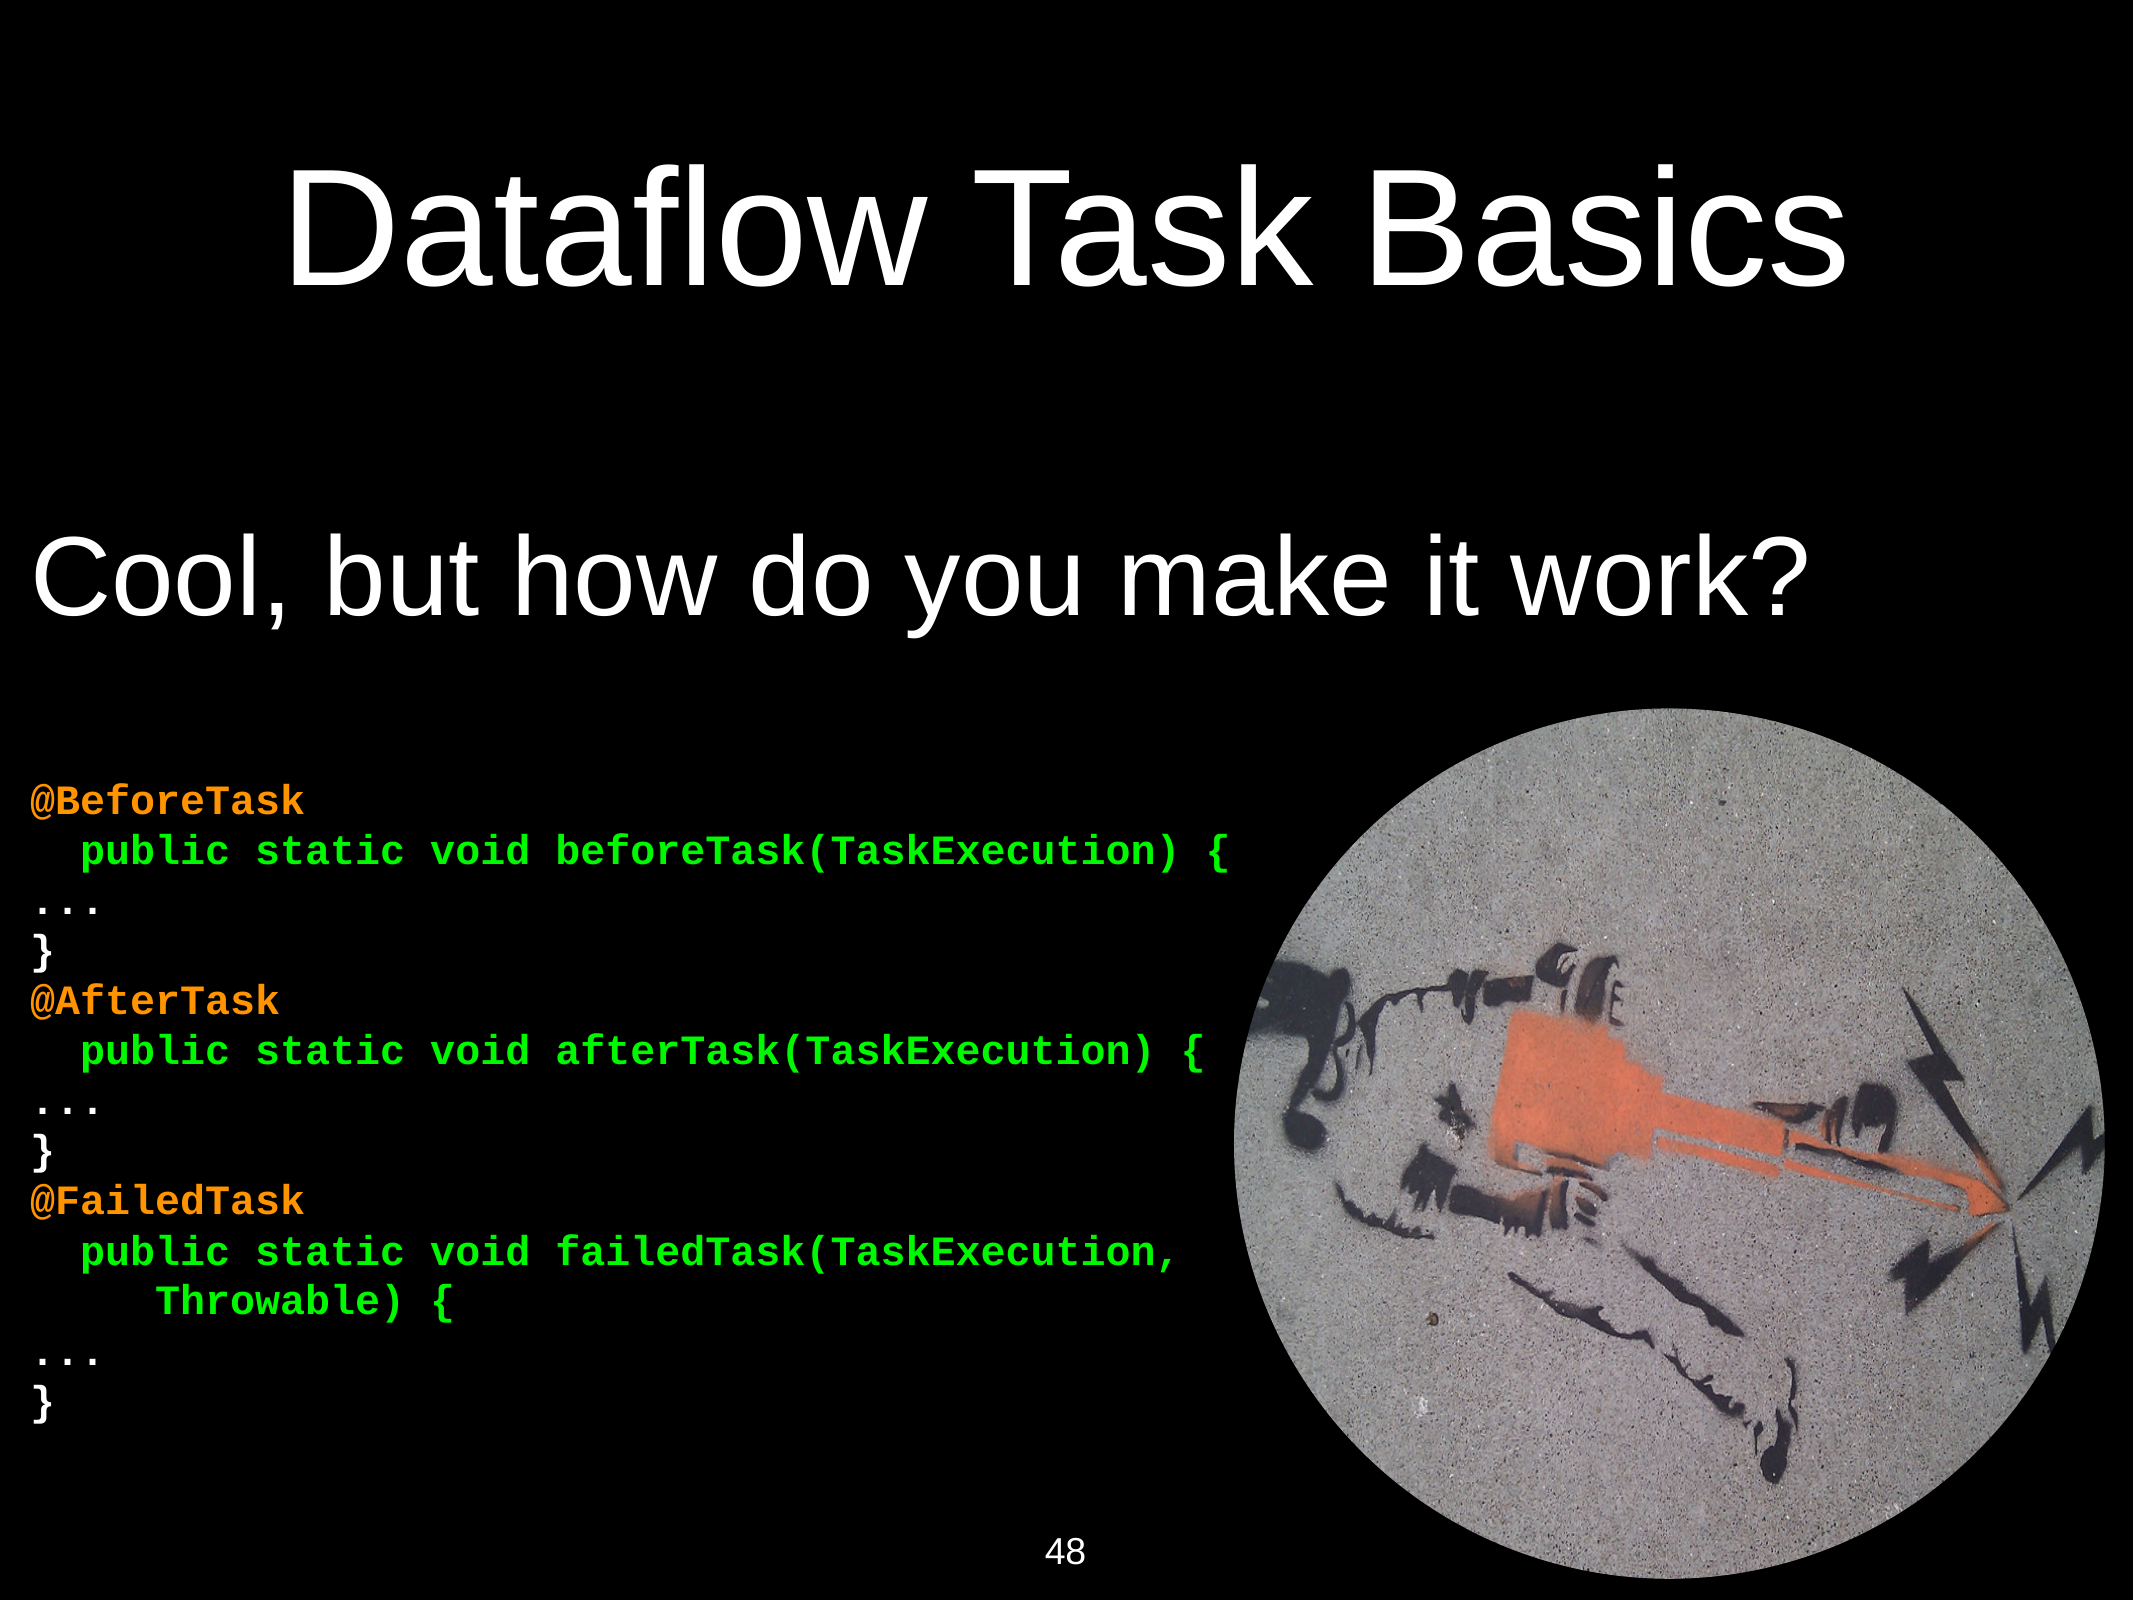

# Dataflow Task Basics
Cool, but how do you make it work?

@BeforeTask
  public static void beforeTask(TaskExecution) {
...
}
@AfterTask
  public static void afterTask(TaskExecution) {
...
}
@FailedTask
  public static void failedTask(TaskExecution,
     Throwable) {
...
}

48